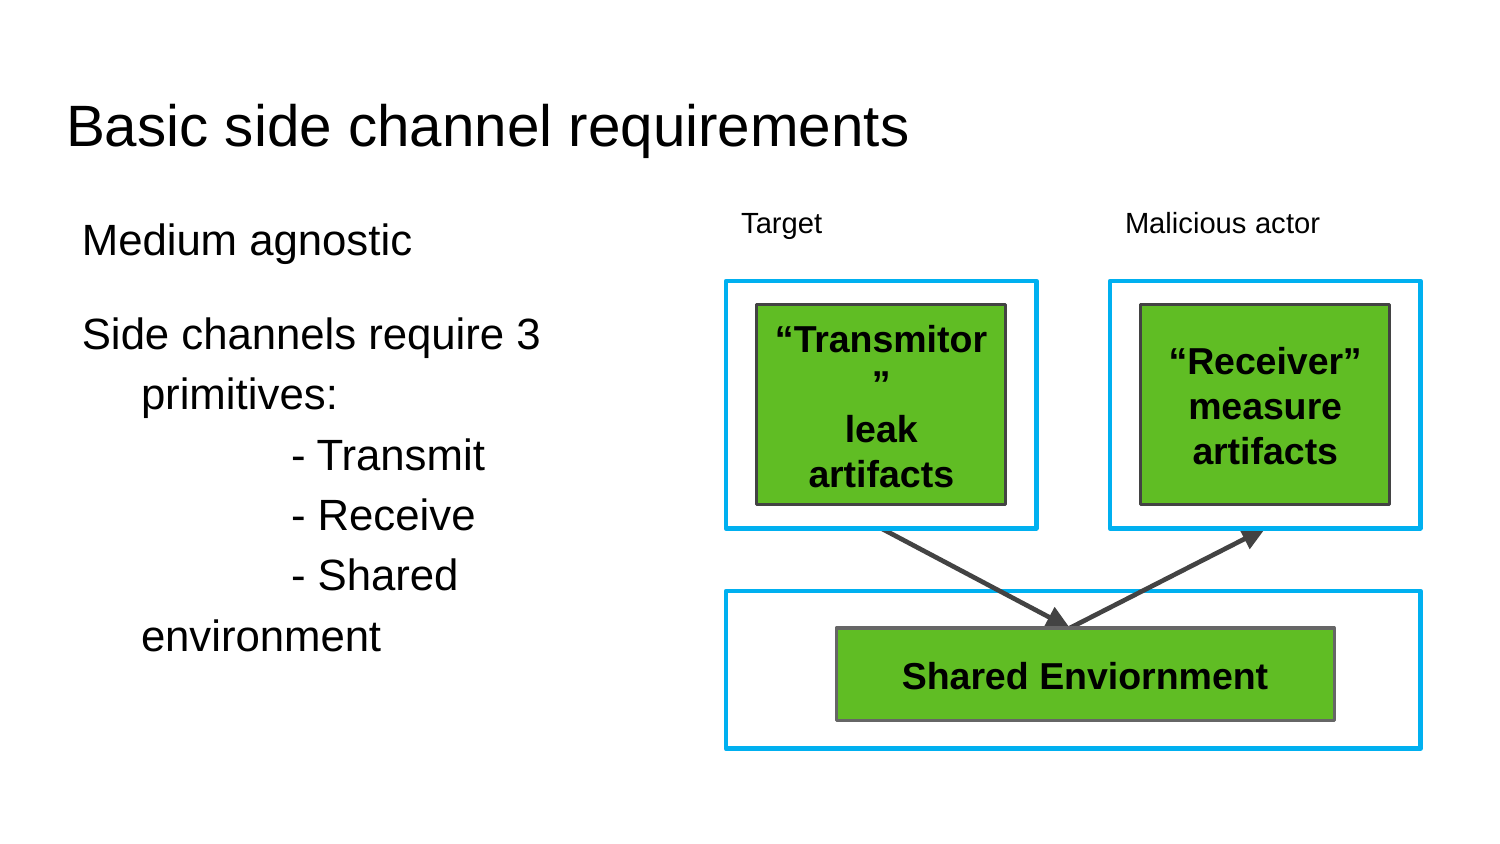

# Basic side channel requirements
Malicious actor
Target
Medium agnostic
Side channels require 3 primitives:
	- Transmit
	- Receive
	- Shared environment

“Transmitor”
leak artifacts
“Receiver”
measure artifacts

Shared Enviornment